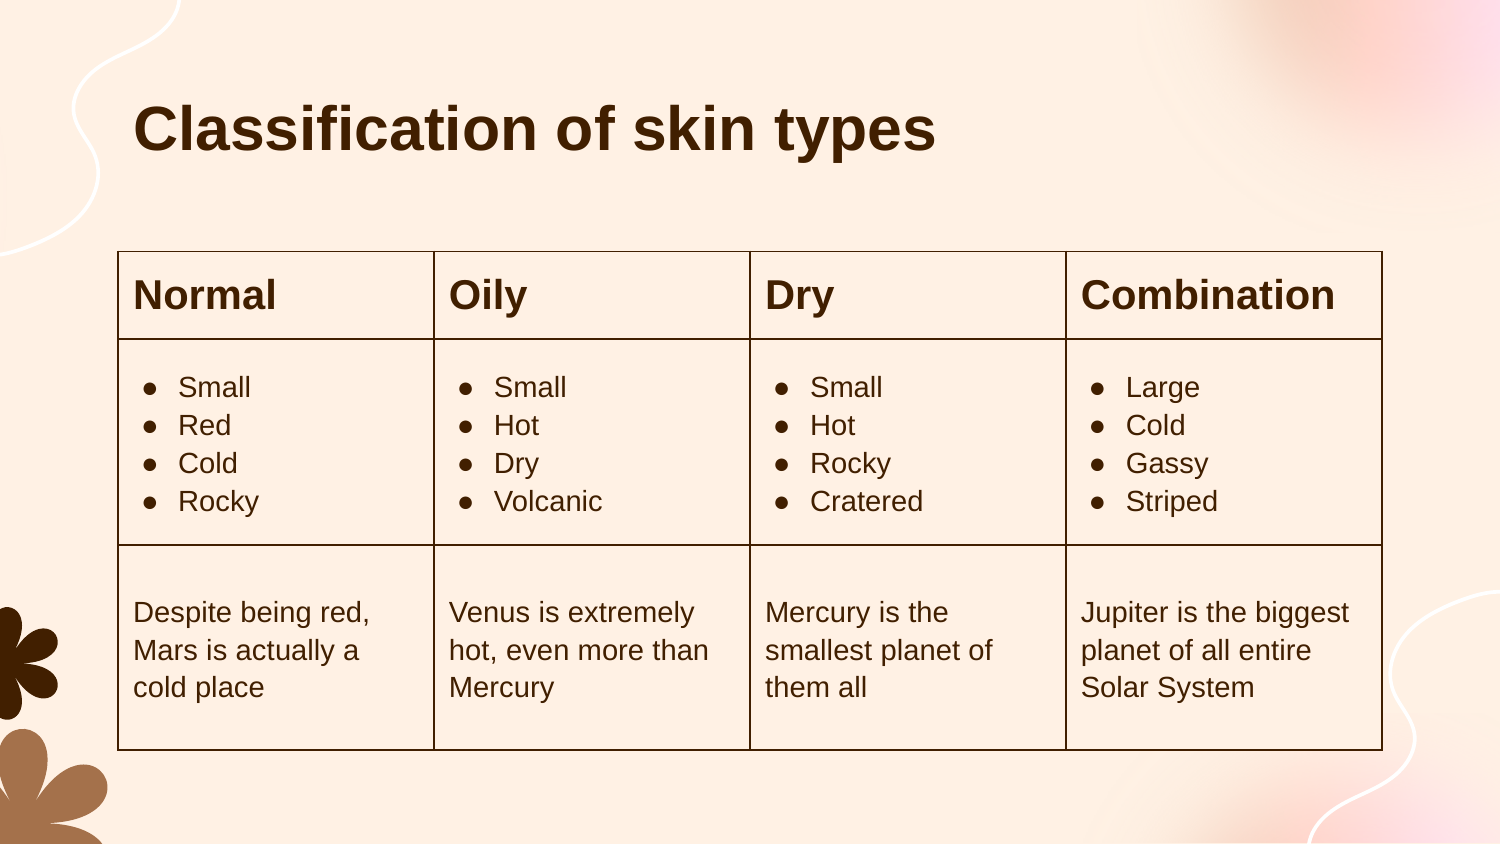

# Classification of skin types
| Normal | Oily | Dry | Combination |
| --- | --- | --- | --- |
| Small Red Cold Rocky | Small Hot Dry Volcanic | Small Hot Rocky Cratered | Large Cold Gassy Striped |
| Despite being red, Mars is actually a cold place | Venus is extremely hot, even more than Mercury | Mercury is the smallest planet of them all | Jupiter is the biggest planet of all entire Solar System |